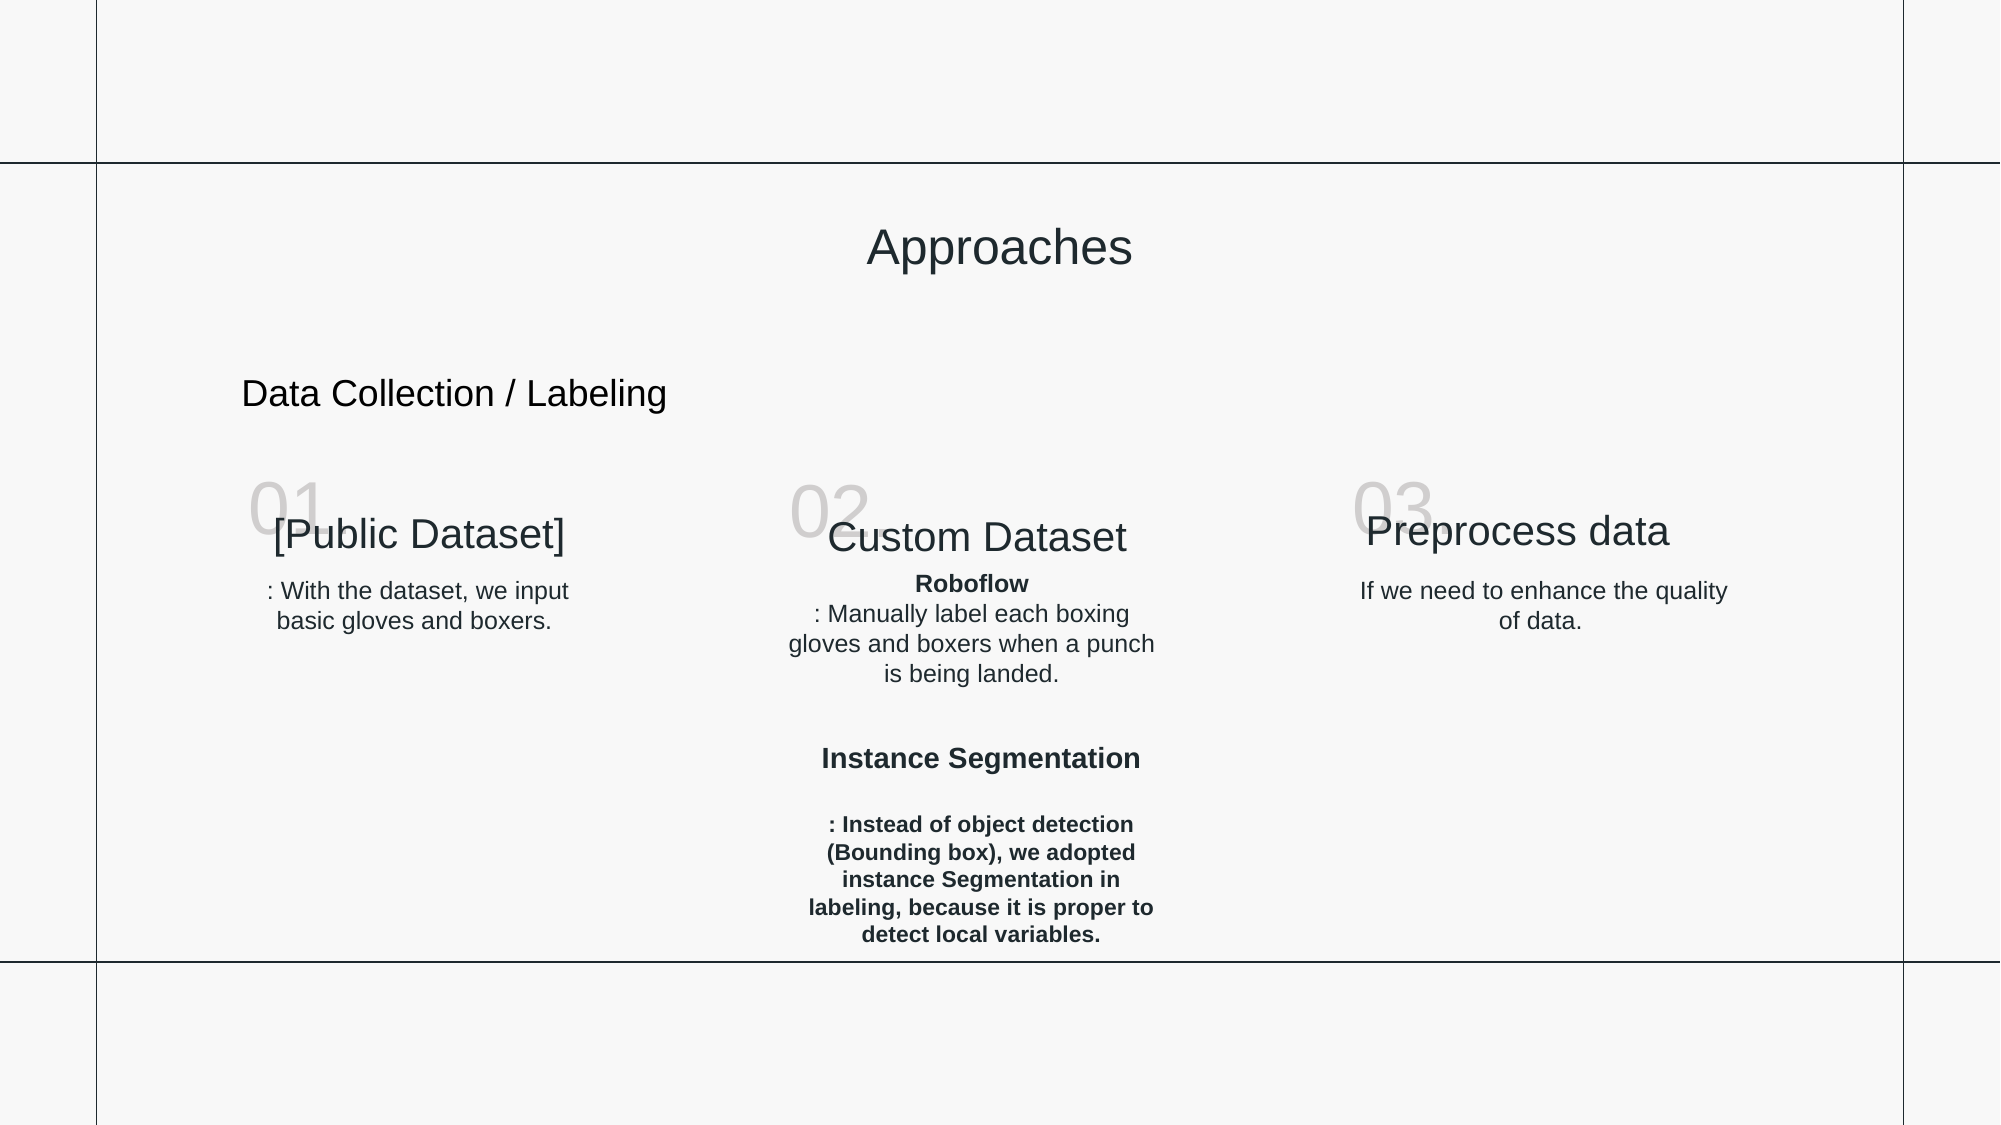

Approaches
Data Collection / Labeling
01.
03.
02.
Preprocess data
[Public Dataset]
Custom Dataset
Roboflow
: Manually label each boxing gloves and boxers when a punch is being landed.
: With the dataset, we input basic gloves and boxers.
If we need to enhance the quality of data.

Instance Segmentation

: Instead of object detection (Bounding box), we adopted instance Segmentation in labeling, because it is proper to detect local variables.